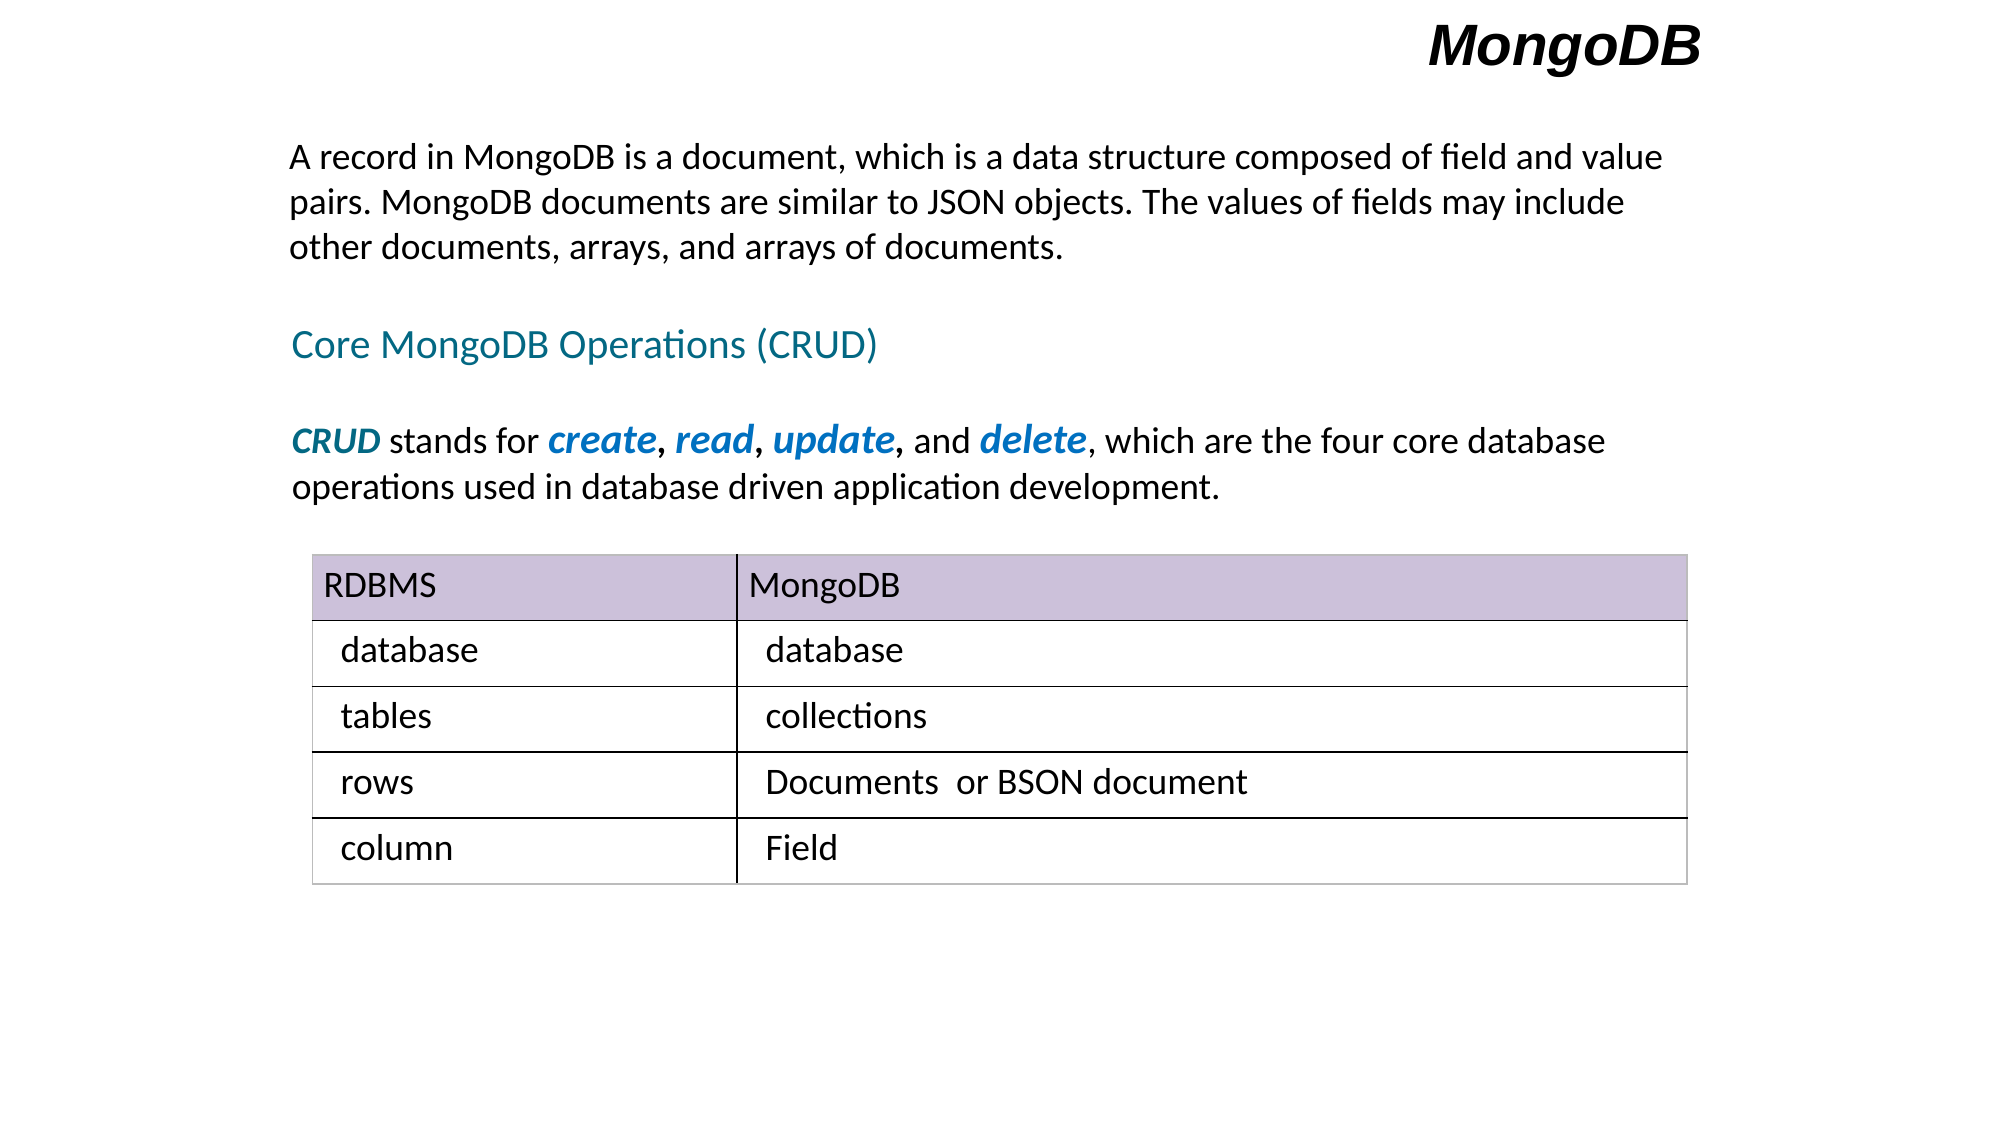

MongoDB
A record in MongoDB is a document, which is a data structure composed of field and value pairs. MongoDB documents are similar to JSON objects. The values of fields may include other documents, arrays, and arrays of documents.
Core MongoDB Operations (CRUD)
CRUD stands for create, read, update, and delete, which are the four core database operations used in database driven application development.
| RDBMS | MongoDB |
| --- | --- |
| database | database |
| tables | collections |
| rows | Documents  or BSON document |
| column | Field |